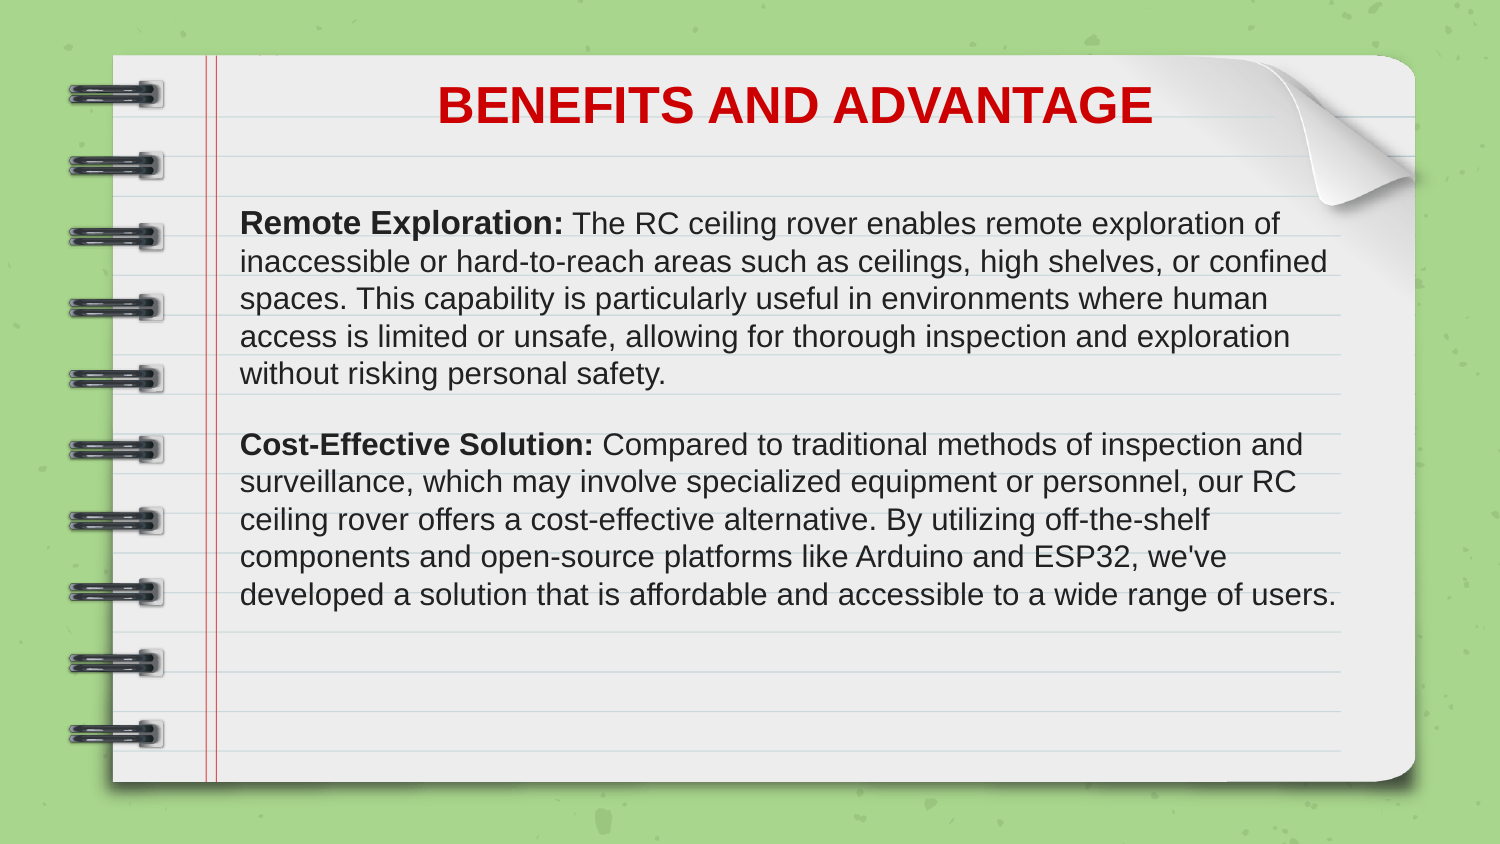

# BENEFITS AND ADVANTAGE
Remote Exploration: The RC ceiling rover enables remote exploration of inaccessible or hard-to-reach areas such as ceilings, high shelves, or confined spaces. This capability is particularly useful in environments where human access is limited or unsafe, allowing for thorough inspection and exploration without risking personal safety.
Cost-Effective Solution: Compared to traditional methods of inspection and surveillance, which may involve specialized equipment or personnel, our RC ceiling rover offers a cost-effective alternative. By utilizing off-the-shelf components and open-source platforms like Arduino and ESP32, we've developed a solution that is affordable and accessible to a wide range of users.